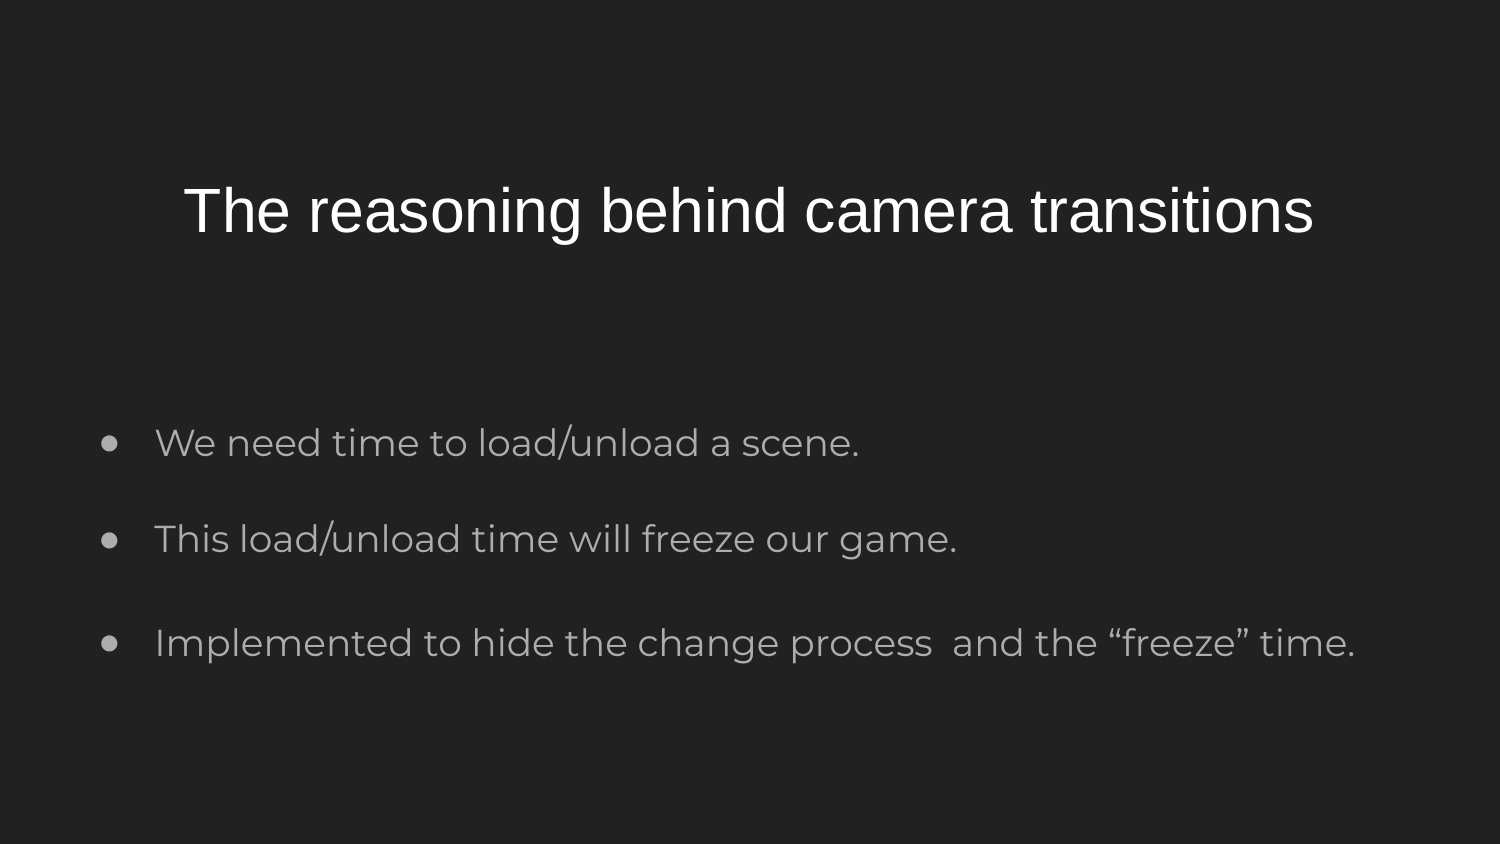

# The reasoning behind camera transitions
We need time to load/unload a scene.
This load/unload time will freeze our game.
Implemented to hide the change process  and the “freeze” time.